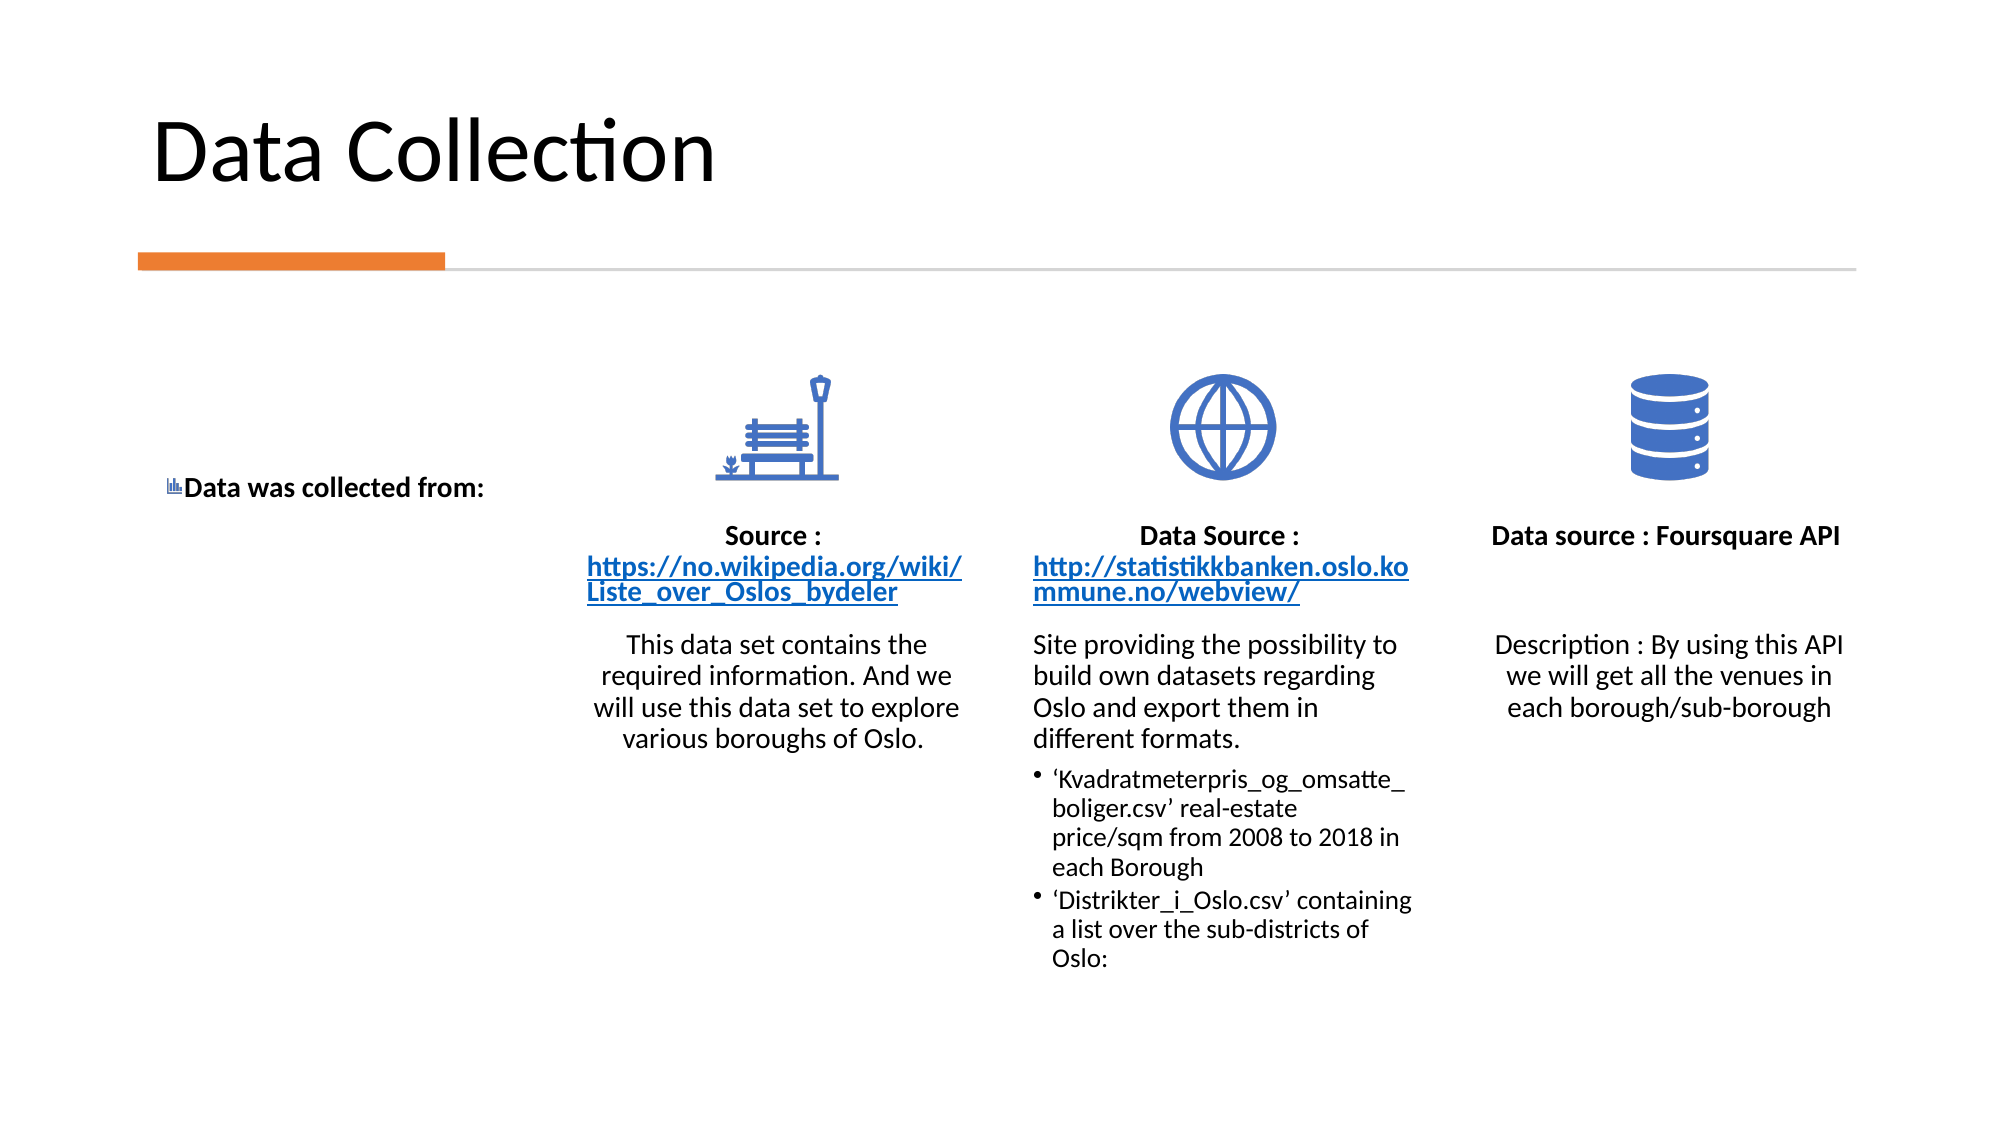

# Data Collection

  Data was collected from:
Source : https://no.wikipedia.org/wiki/Liste_over_Oslos_bydeler
This data set contains the required information. And we will use this data set to explore various boroughs of Oslo.
Data Source : http://statistikkbanken.oslo.kommune.no/webview/
Site providing the possibility to build own datasets regarding Oslo and export them in different formats.
‘Kvadratmeterpris_og_omsatte_boliger.csv’ real-estate price/sqm from 2008 to 2018 in each Borough
‘Distrikter_i_Oslo.csv’ containing a list over the sub-districts of Oslo:
Data source : Foursquare API
Description : By using this API we will get all the venues in each borough/sub-borough